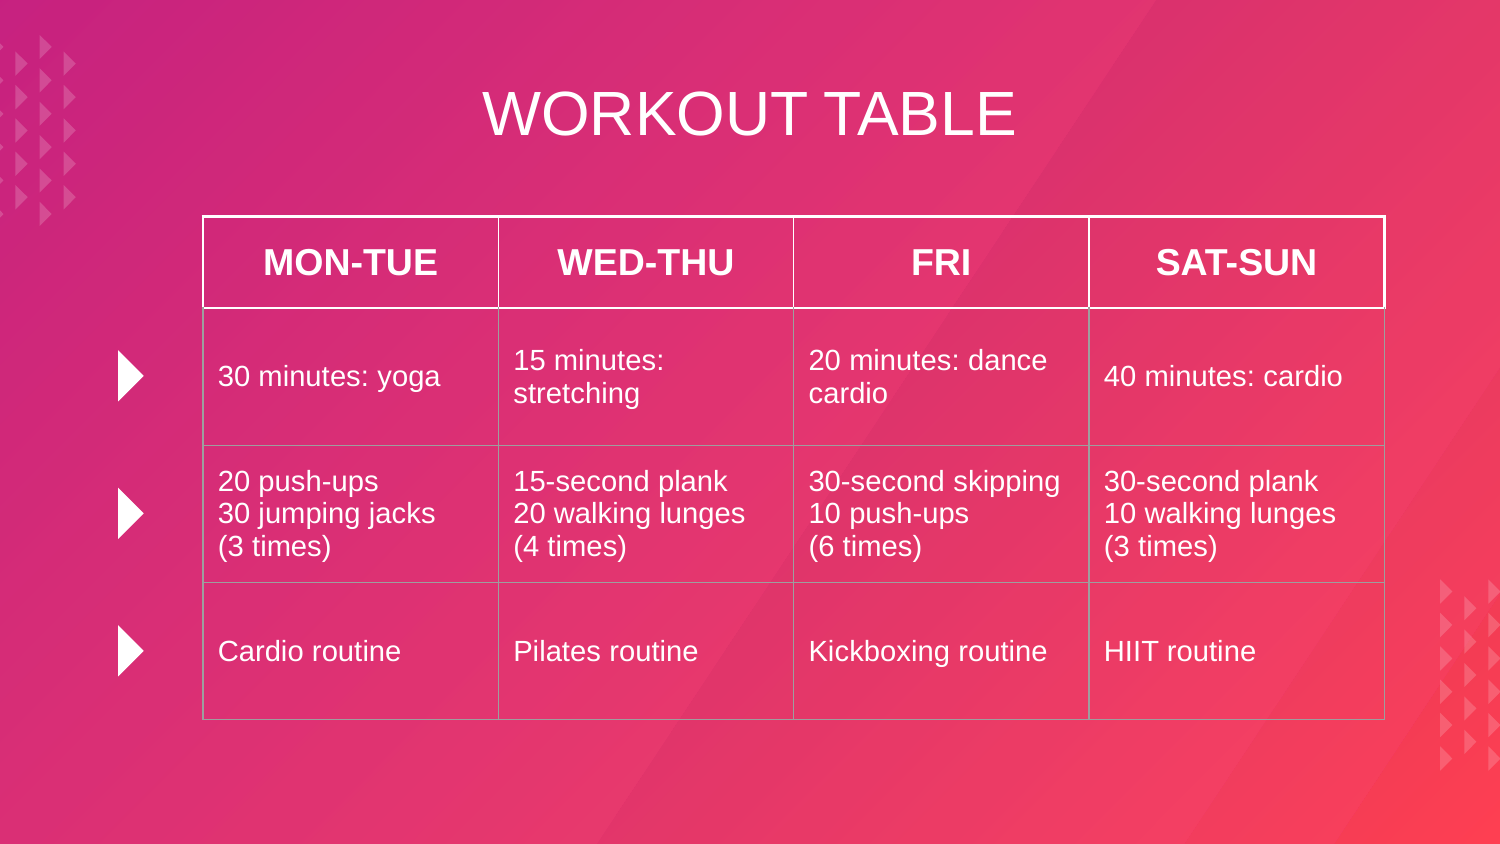

# WORKOUT TABLE
| MON-TUE | WED-THU | FRI | SAT-SUN |
| --- | --- | --- | --- |
| 30 minutes: yoga | 15 minutes: stretching | 20 minutes: dance cardio | 40 minutes: cardio |
| 20 push-ups 30 jumping jacks (3 times) | 15-second plank 20 walking lunges (4 times) | 30-second skipping 10 push-ups (6 times) | 30-second plank 10 walking lunges (3 times) |
| Cardio routine | Pilates routine | Kickboxing routine | HIIT routine |